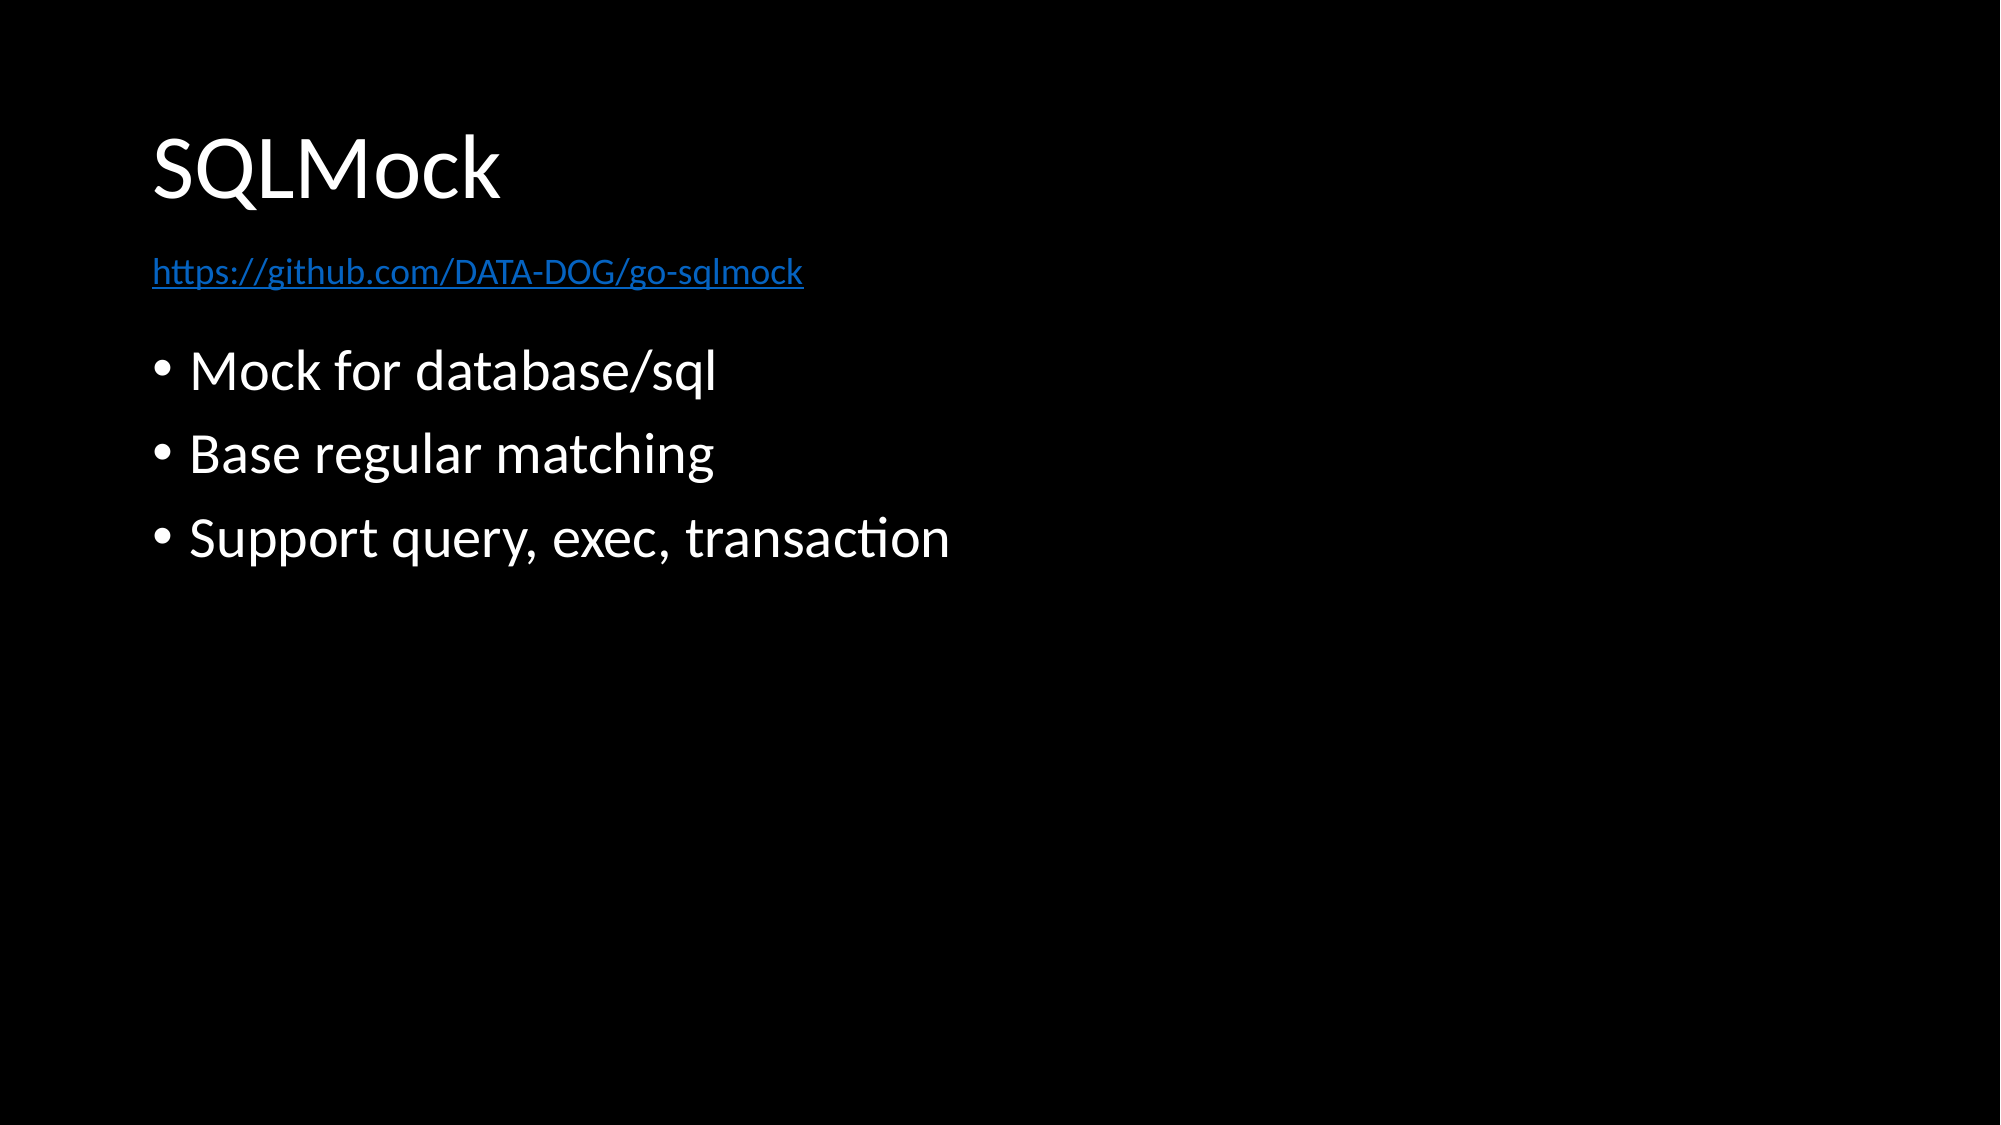

# SQLMock
https://github.com/DATA-DOG/go-sqlmock
Mock for database/sql
Base regular matching
Support query, exec, transaction